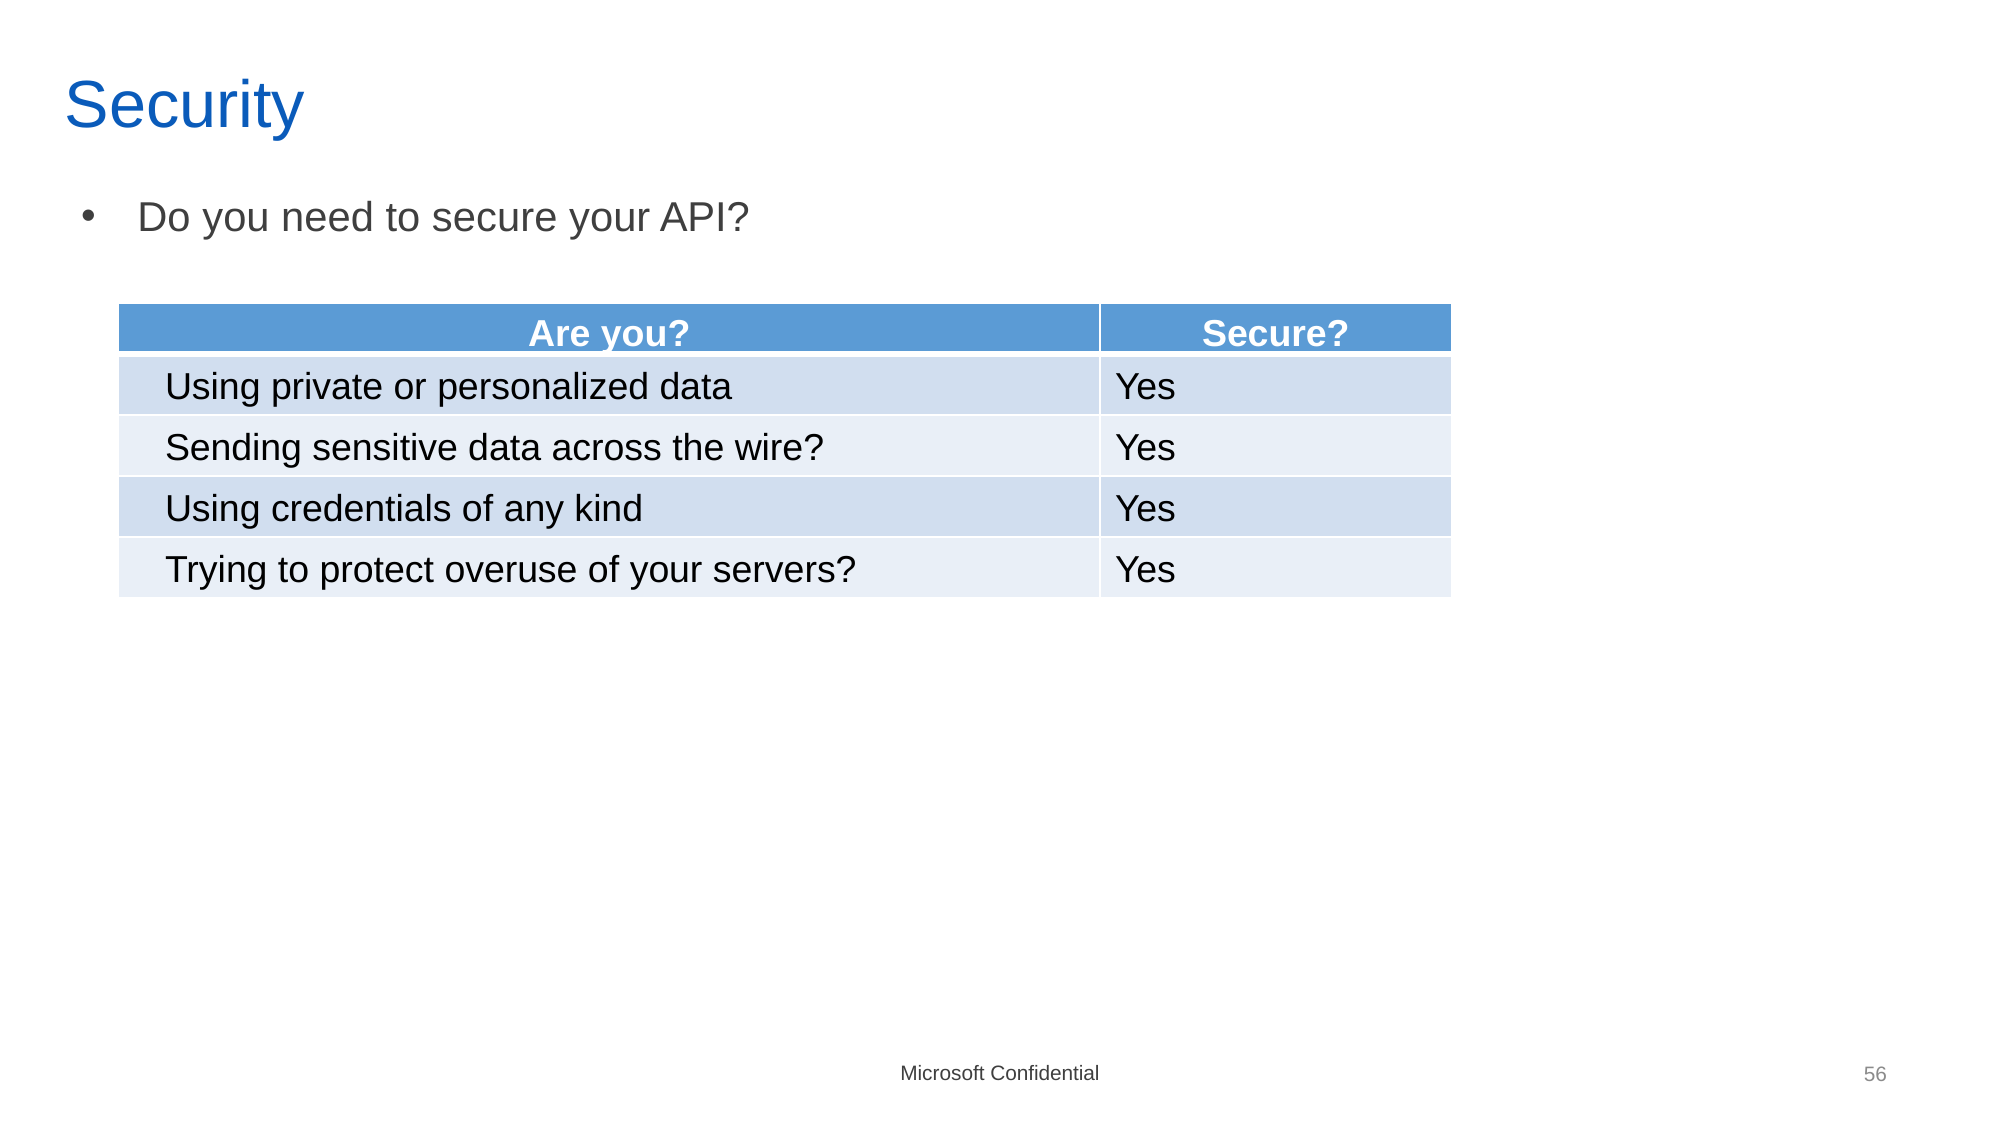

# Security
Do you need to secure your API?

| Are you? | Secure? |
| --- | --- |
| Using private or personalized data | Yes |
| Sending sensitive data across the wire? | Yes |
| Using credentials of any kind | Yes |
| Trying to protect overuse of your servers? | Yes |
56